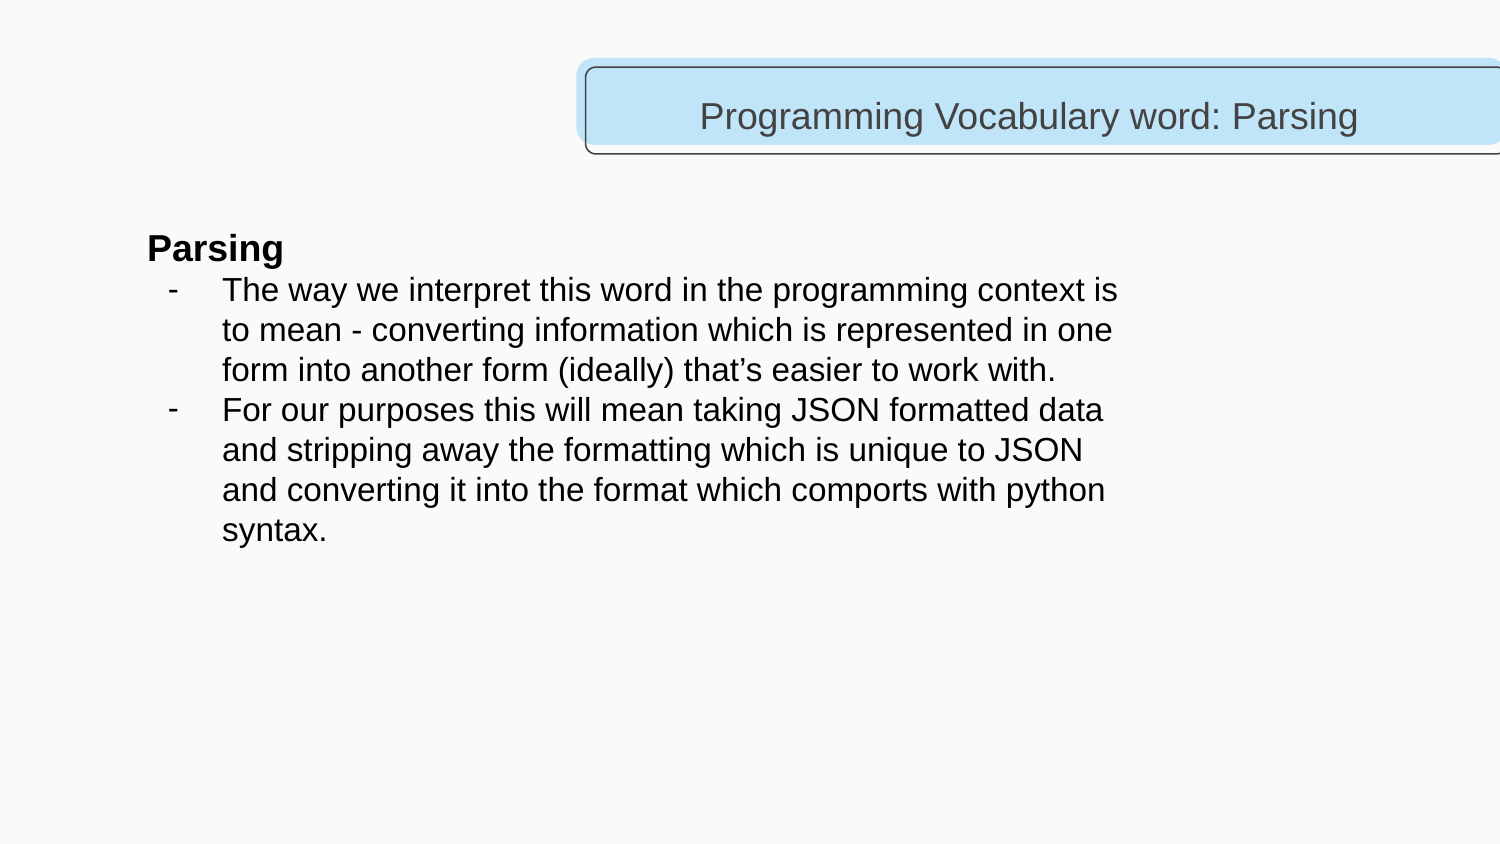

# Programming Vocabulary word: Parsing
Parsing
The way we interpret this word in the programming context is to mean - converting information which is represented in one form into another form (ideally) that’s easier to work with.
For our purposes this will mean taking JSON formatted data and stripping away the formatting which is unique to JSON and converting it into the format which comports with python syntax.